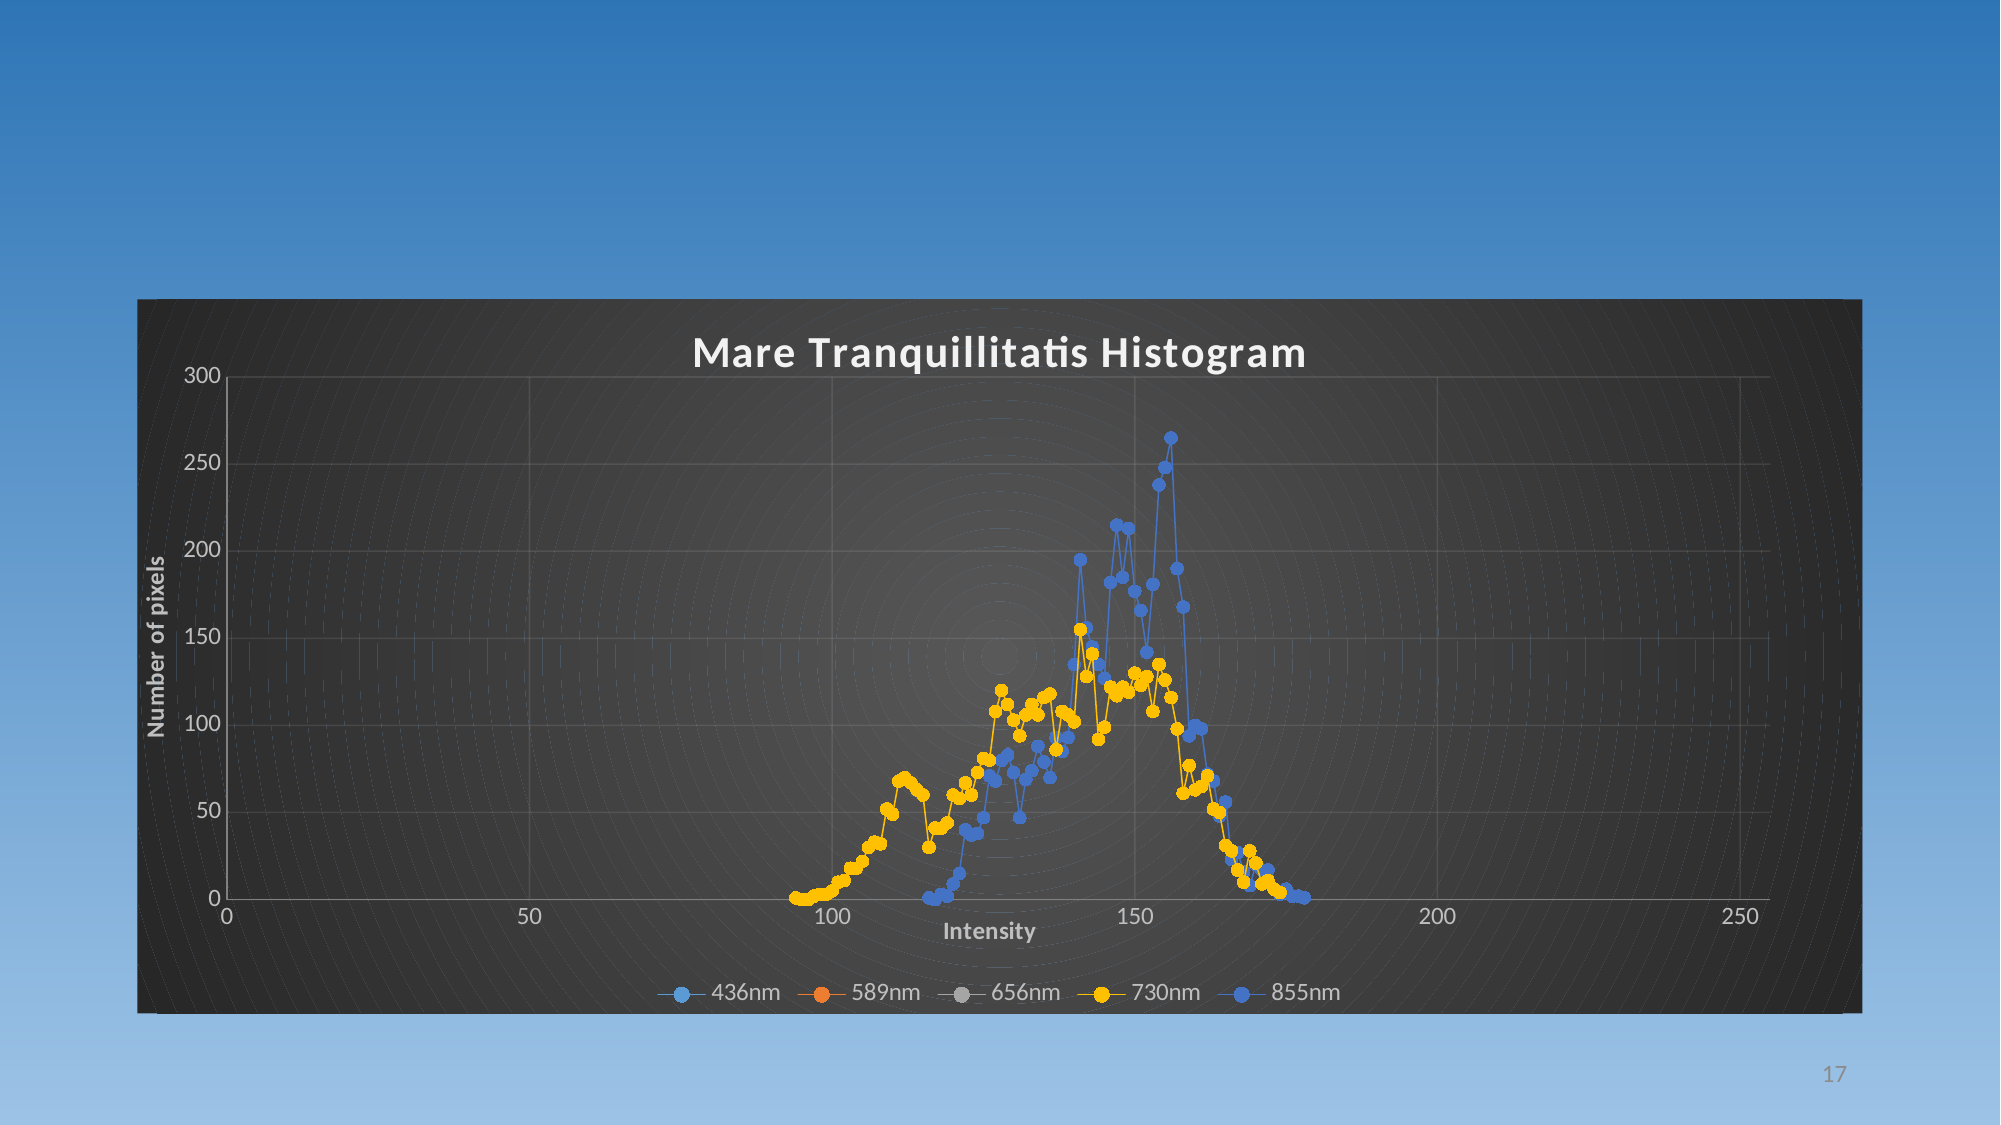

#

### Chart: Mare Tranquillitatis Histogram

| Category | 436nm | 589nm | 656nm | 730nm | 855nm |
|---|---|---|---|---|---|
17